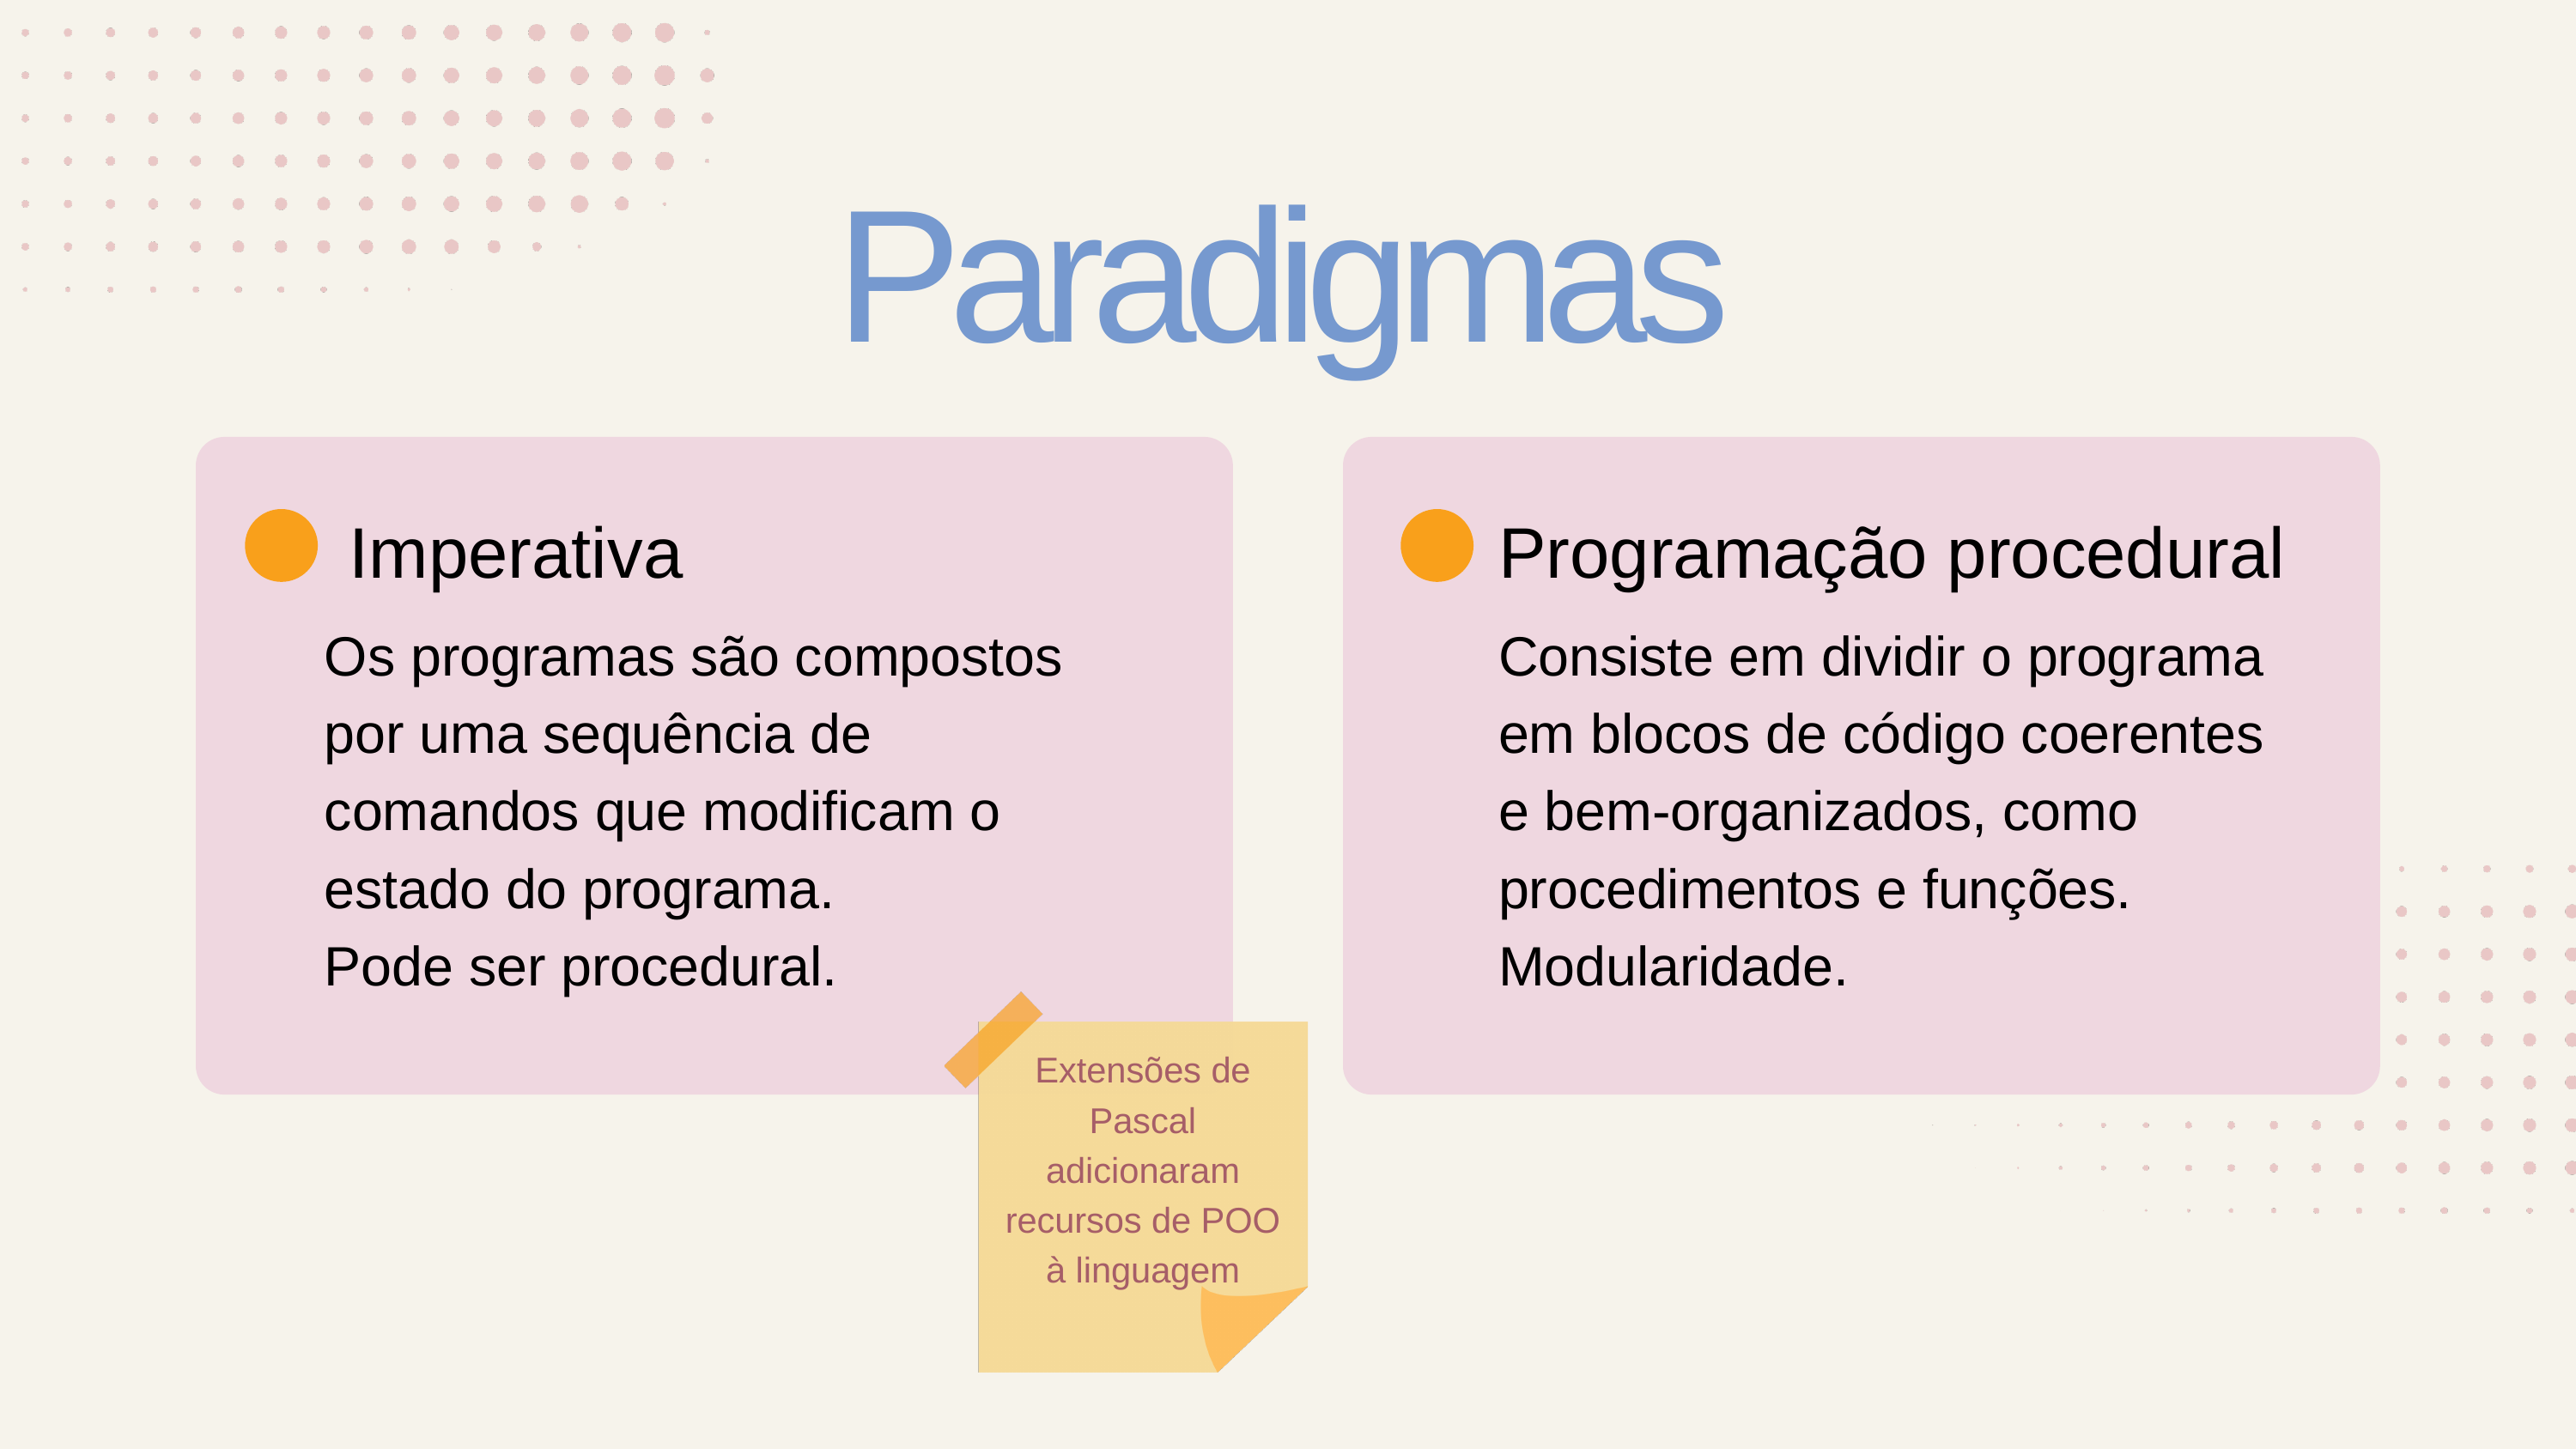

Paradigmas

Imperativa
Programação procedural

Os programas são compostos por uma sequência de comandos que modificam o estado do programa.
Pode ser procedural.
Consiste em dividir o programa em blocos de código coerentes e bem-organizados, como procedimentos e funções.
Modularidade.

Extensões de Pascal adicionaram recursos de POO à linguagem